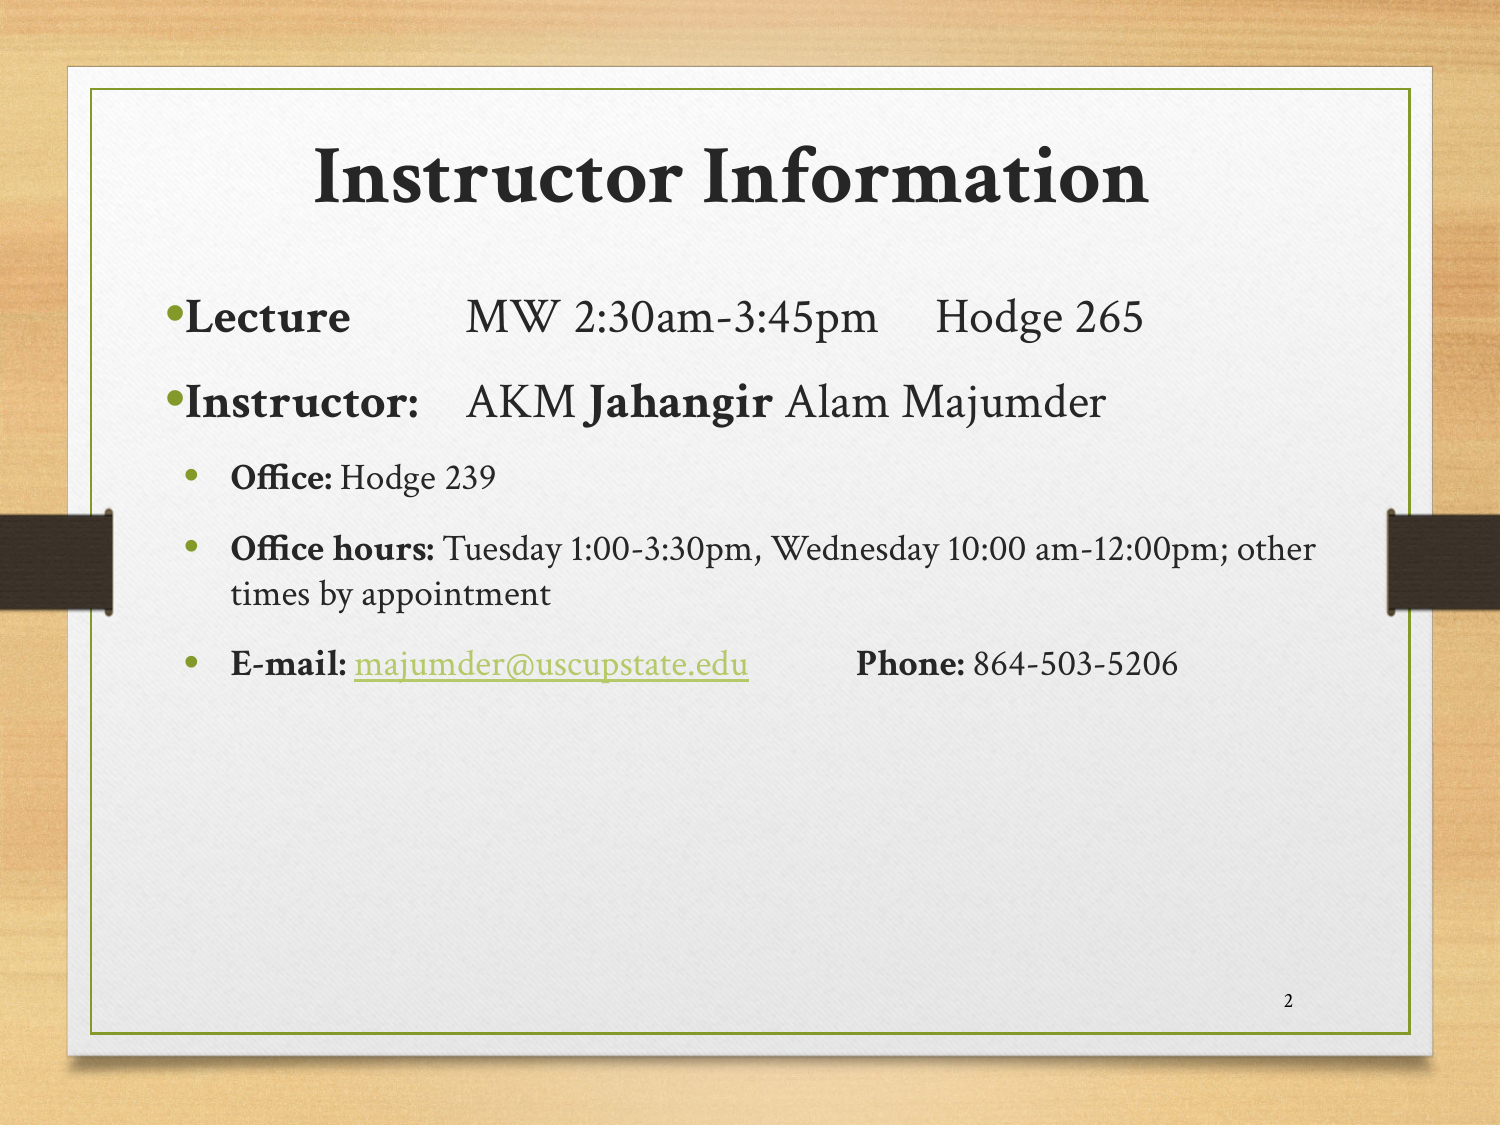

Instructor Information
Lecture 	MW 2:30am-3:45pm     Hodge 265
Instructor:	AKM Jahangir Alam Majumder
Office: Hodge 239
Office hours: Tuesday 1:00-3:30pm, Wednesday 10:00 am-12:00pm; other times by appointment
E-mail: majumder@uscupstate.edu 	   Phone: 864-503-5206

2